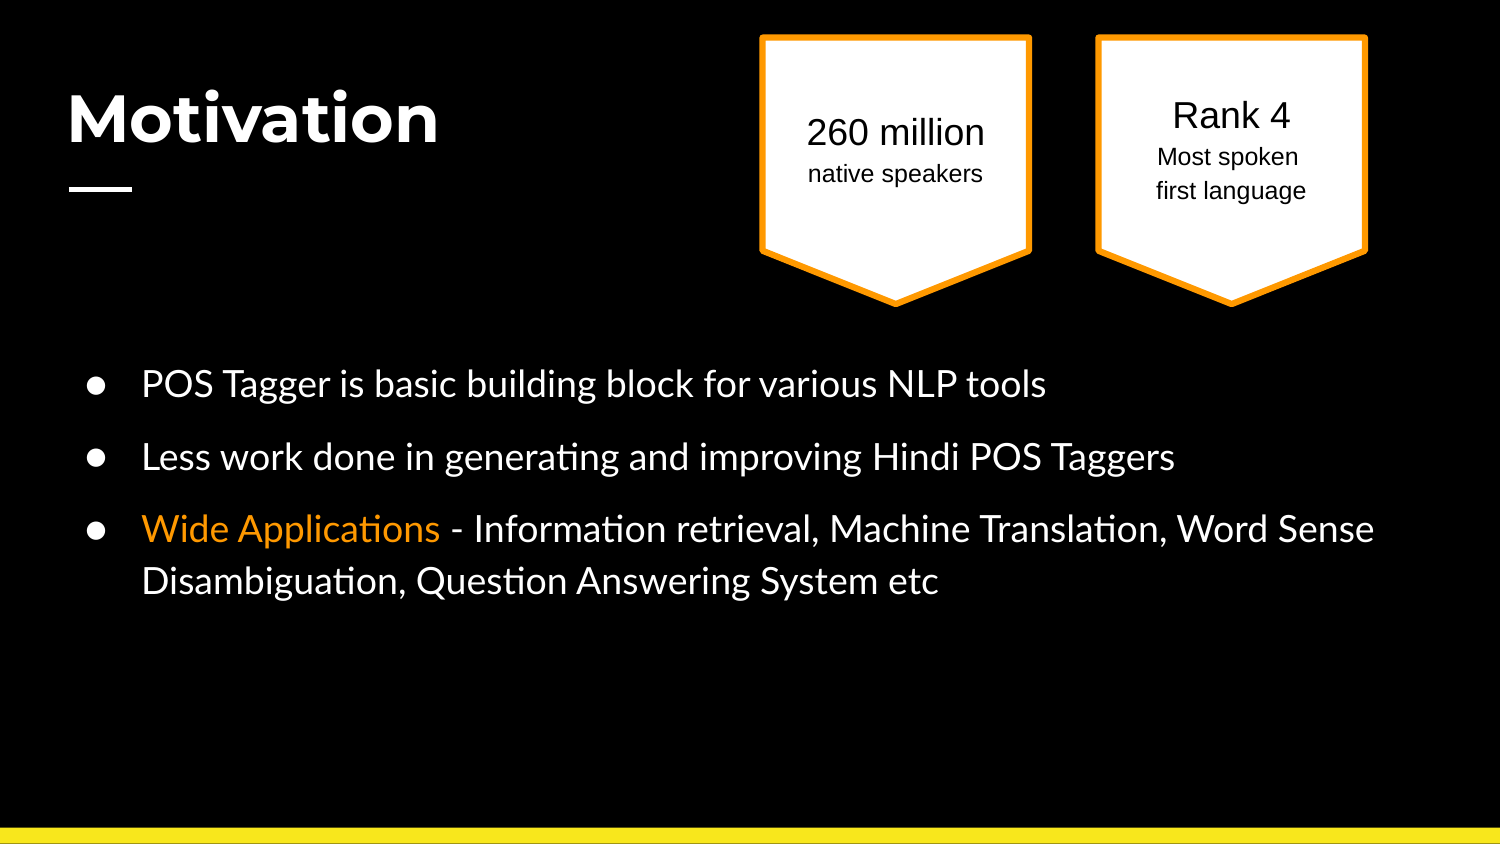

260 million native speakers
Rank 4
Most spoken
first language
# Motivation

POS Tagger is basic building block for various NLP tools
Less work done in generating and improving Hindi POS Taggers
Wide Applications - Information retrieval, Machine Translation, Word Sense Disambiguation, Question Answering System etc